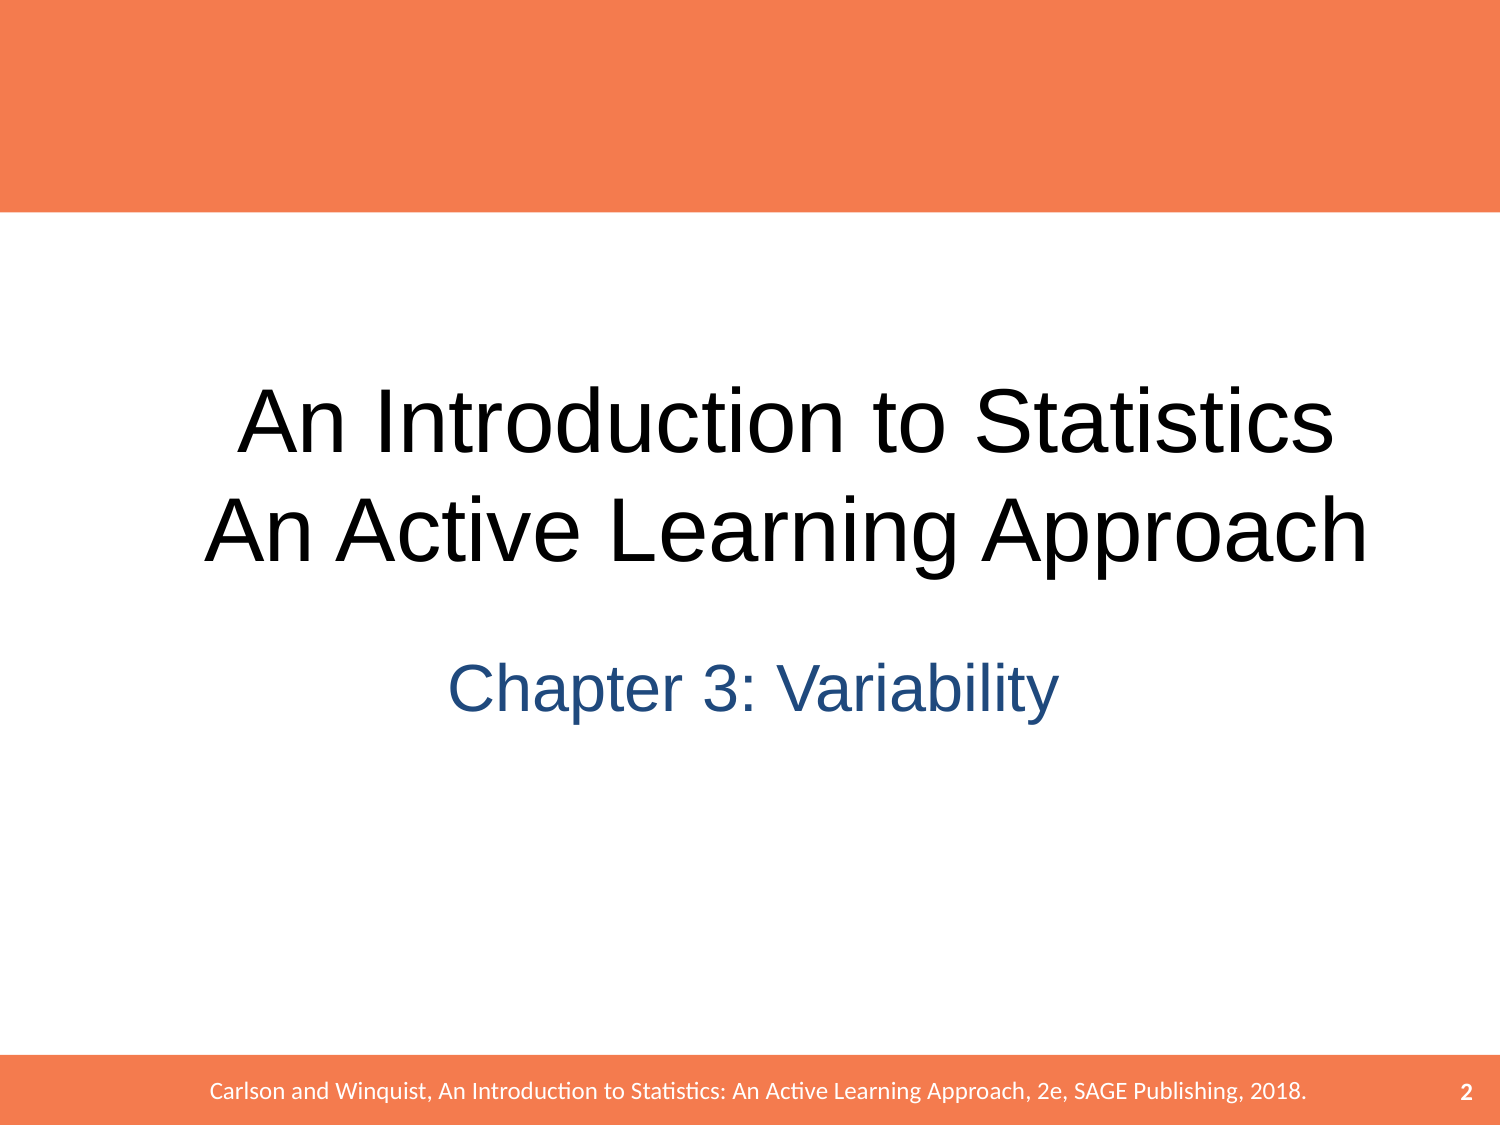

# An Introduction to Statistics An Active Learning Approach
Chapter 3: Variability
Carlson and Winquist, An Introduction to Statistics: An Active Learning Approach, 2e, SAGE Publishing, 2018.
2